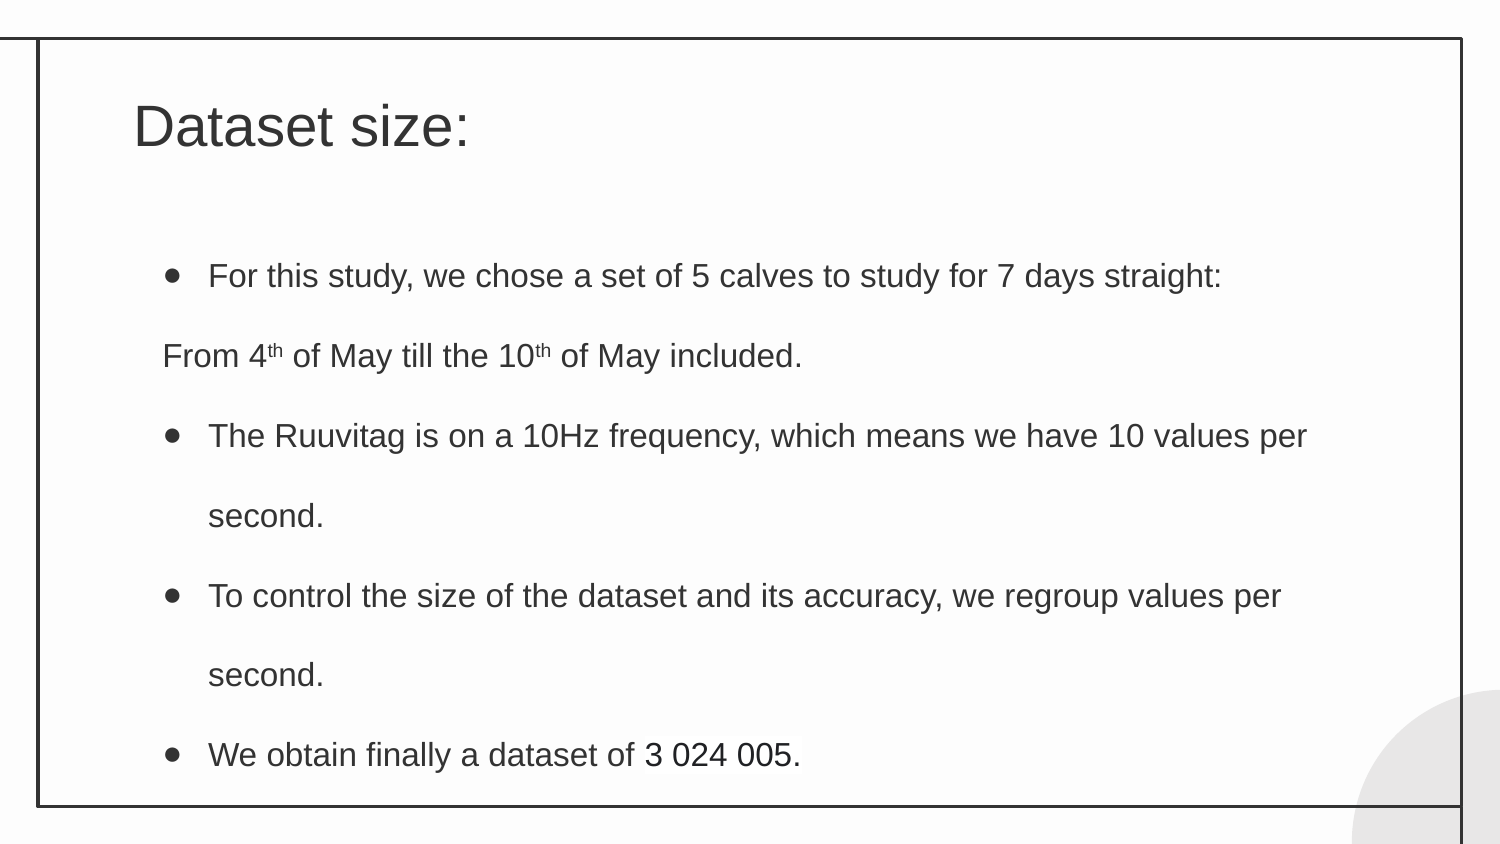

# Dataset size:
For this study, we chose a set of 5 calves to study for 7 days straight:
From 4th of May till the 10th of May included.
The Ruuvitag is on a 10Hz frequency, which means we have 10 values per second.
To control the size of the dataset and its accuracy, we regroup values per second.
We obtain finally a dataset of 3 024 005.